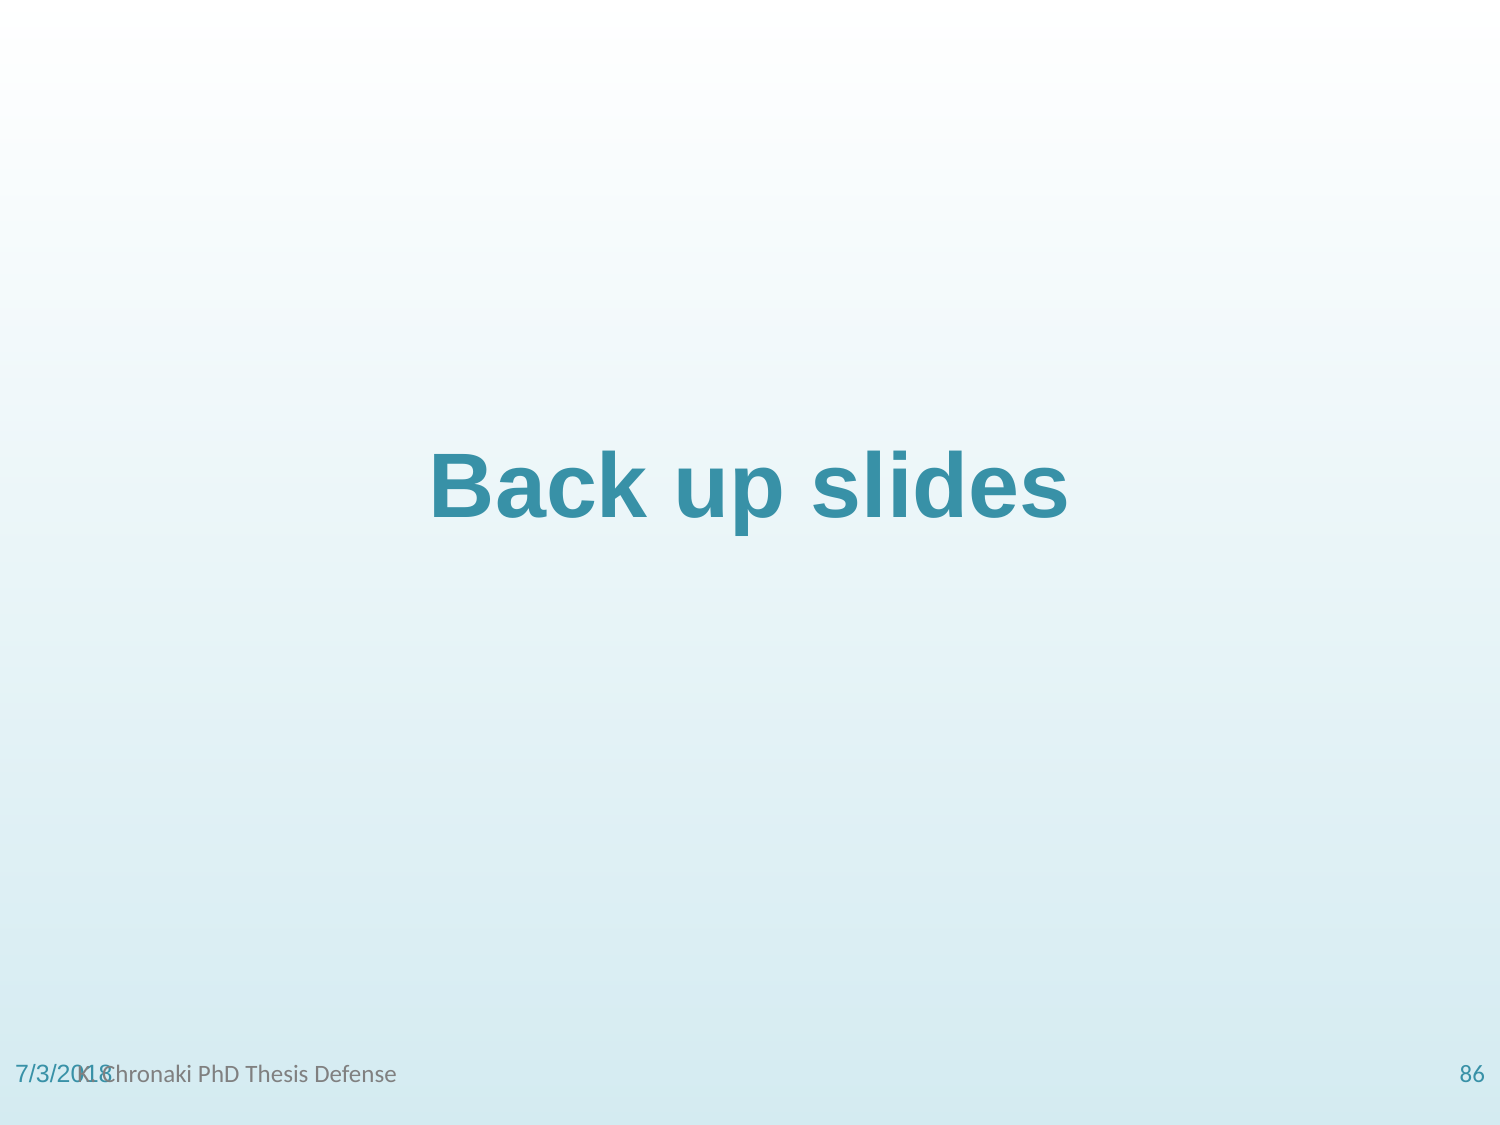

# Back up slides
7/3/2018
K. Chronaki PhD Thesis Defense
86